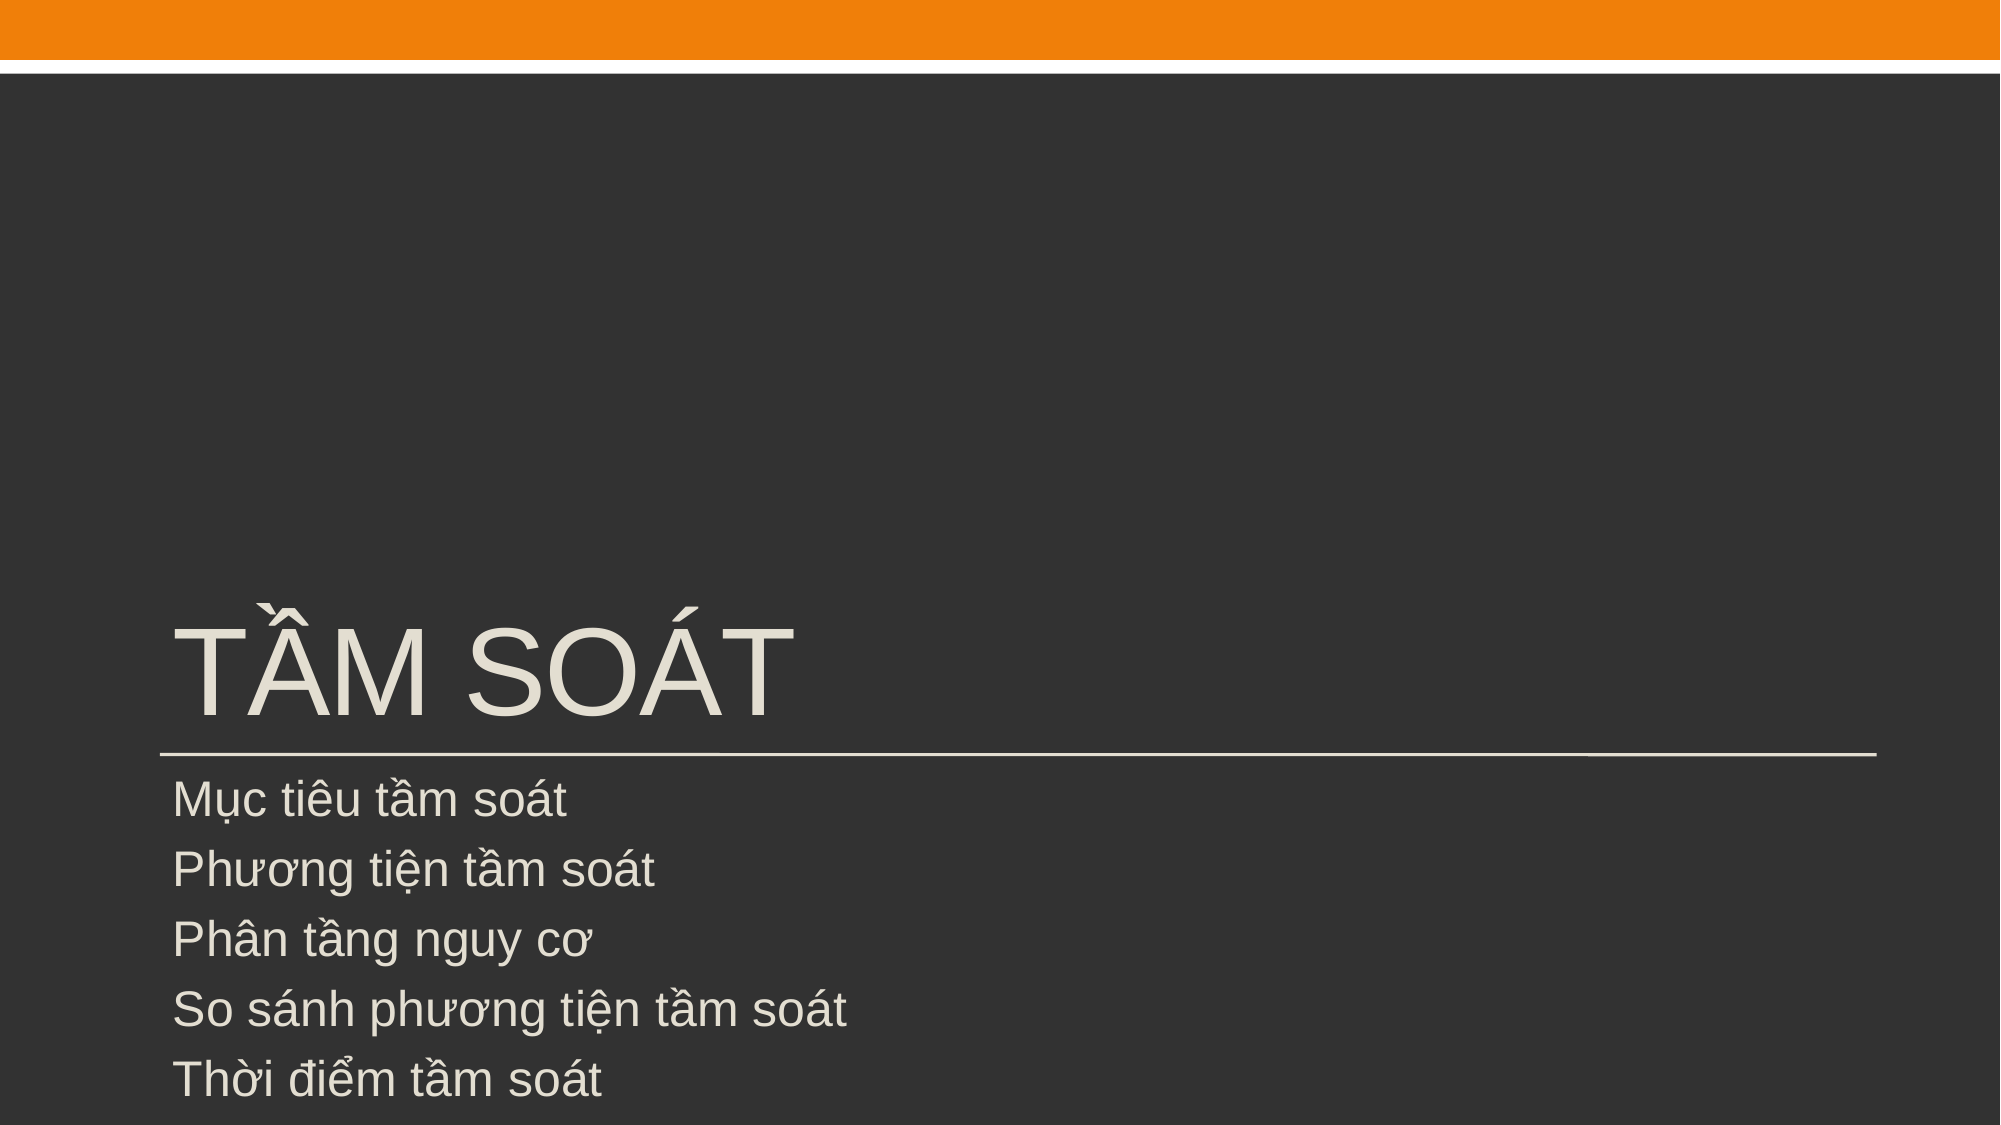

# Tầm soát
Mục tiêu tầm soát
Phương tiện tầm soát
Phân tầng nguy cơ
So sánh phương tiện tầm soát
Thời điểm tầm soát